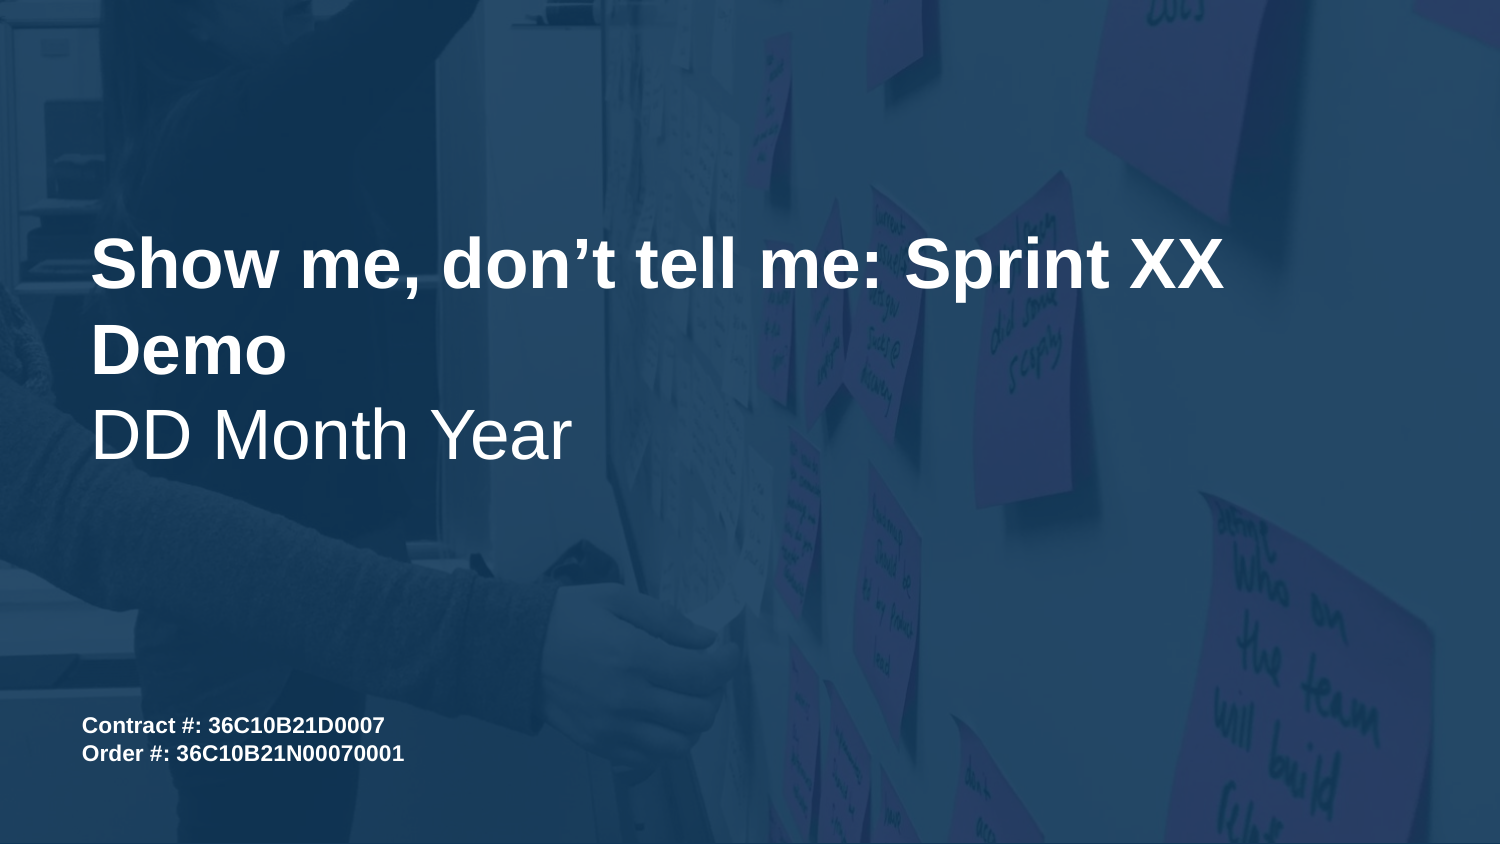

# Show me, don’t tell me: Sprint XX Demo
DD Month Year
Contract #: 36C10B21D0007
Order #: 36C10B21N00070001